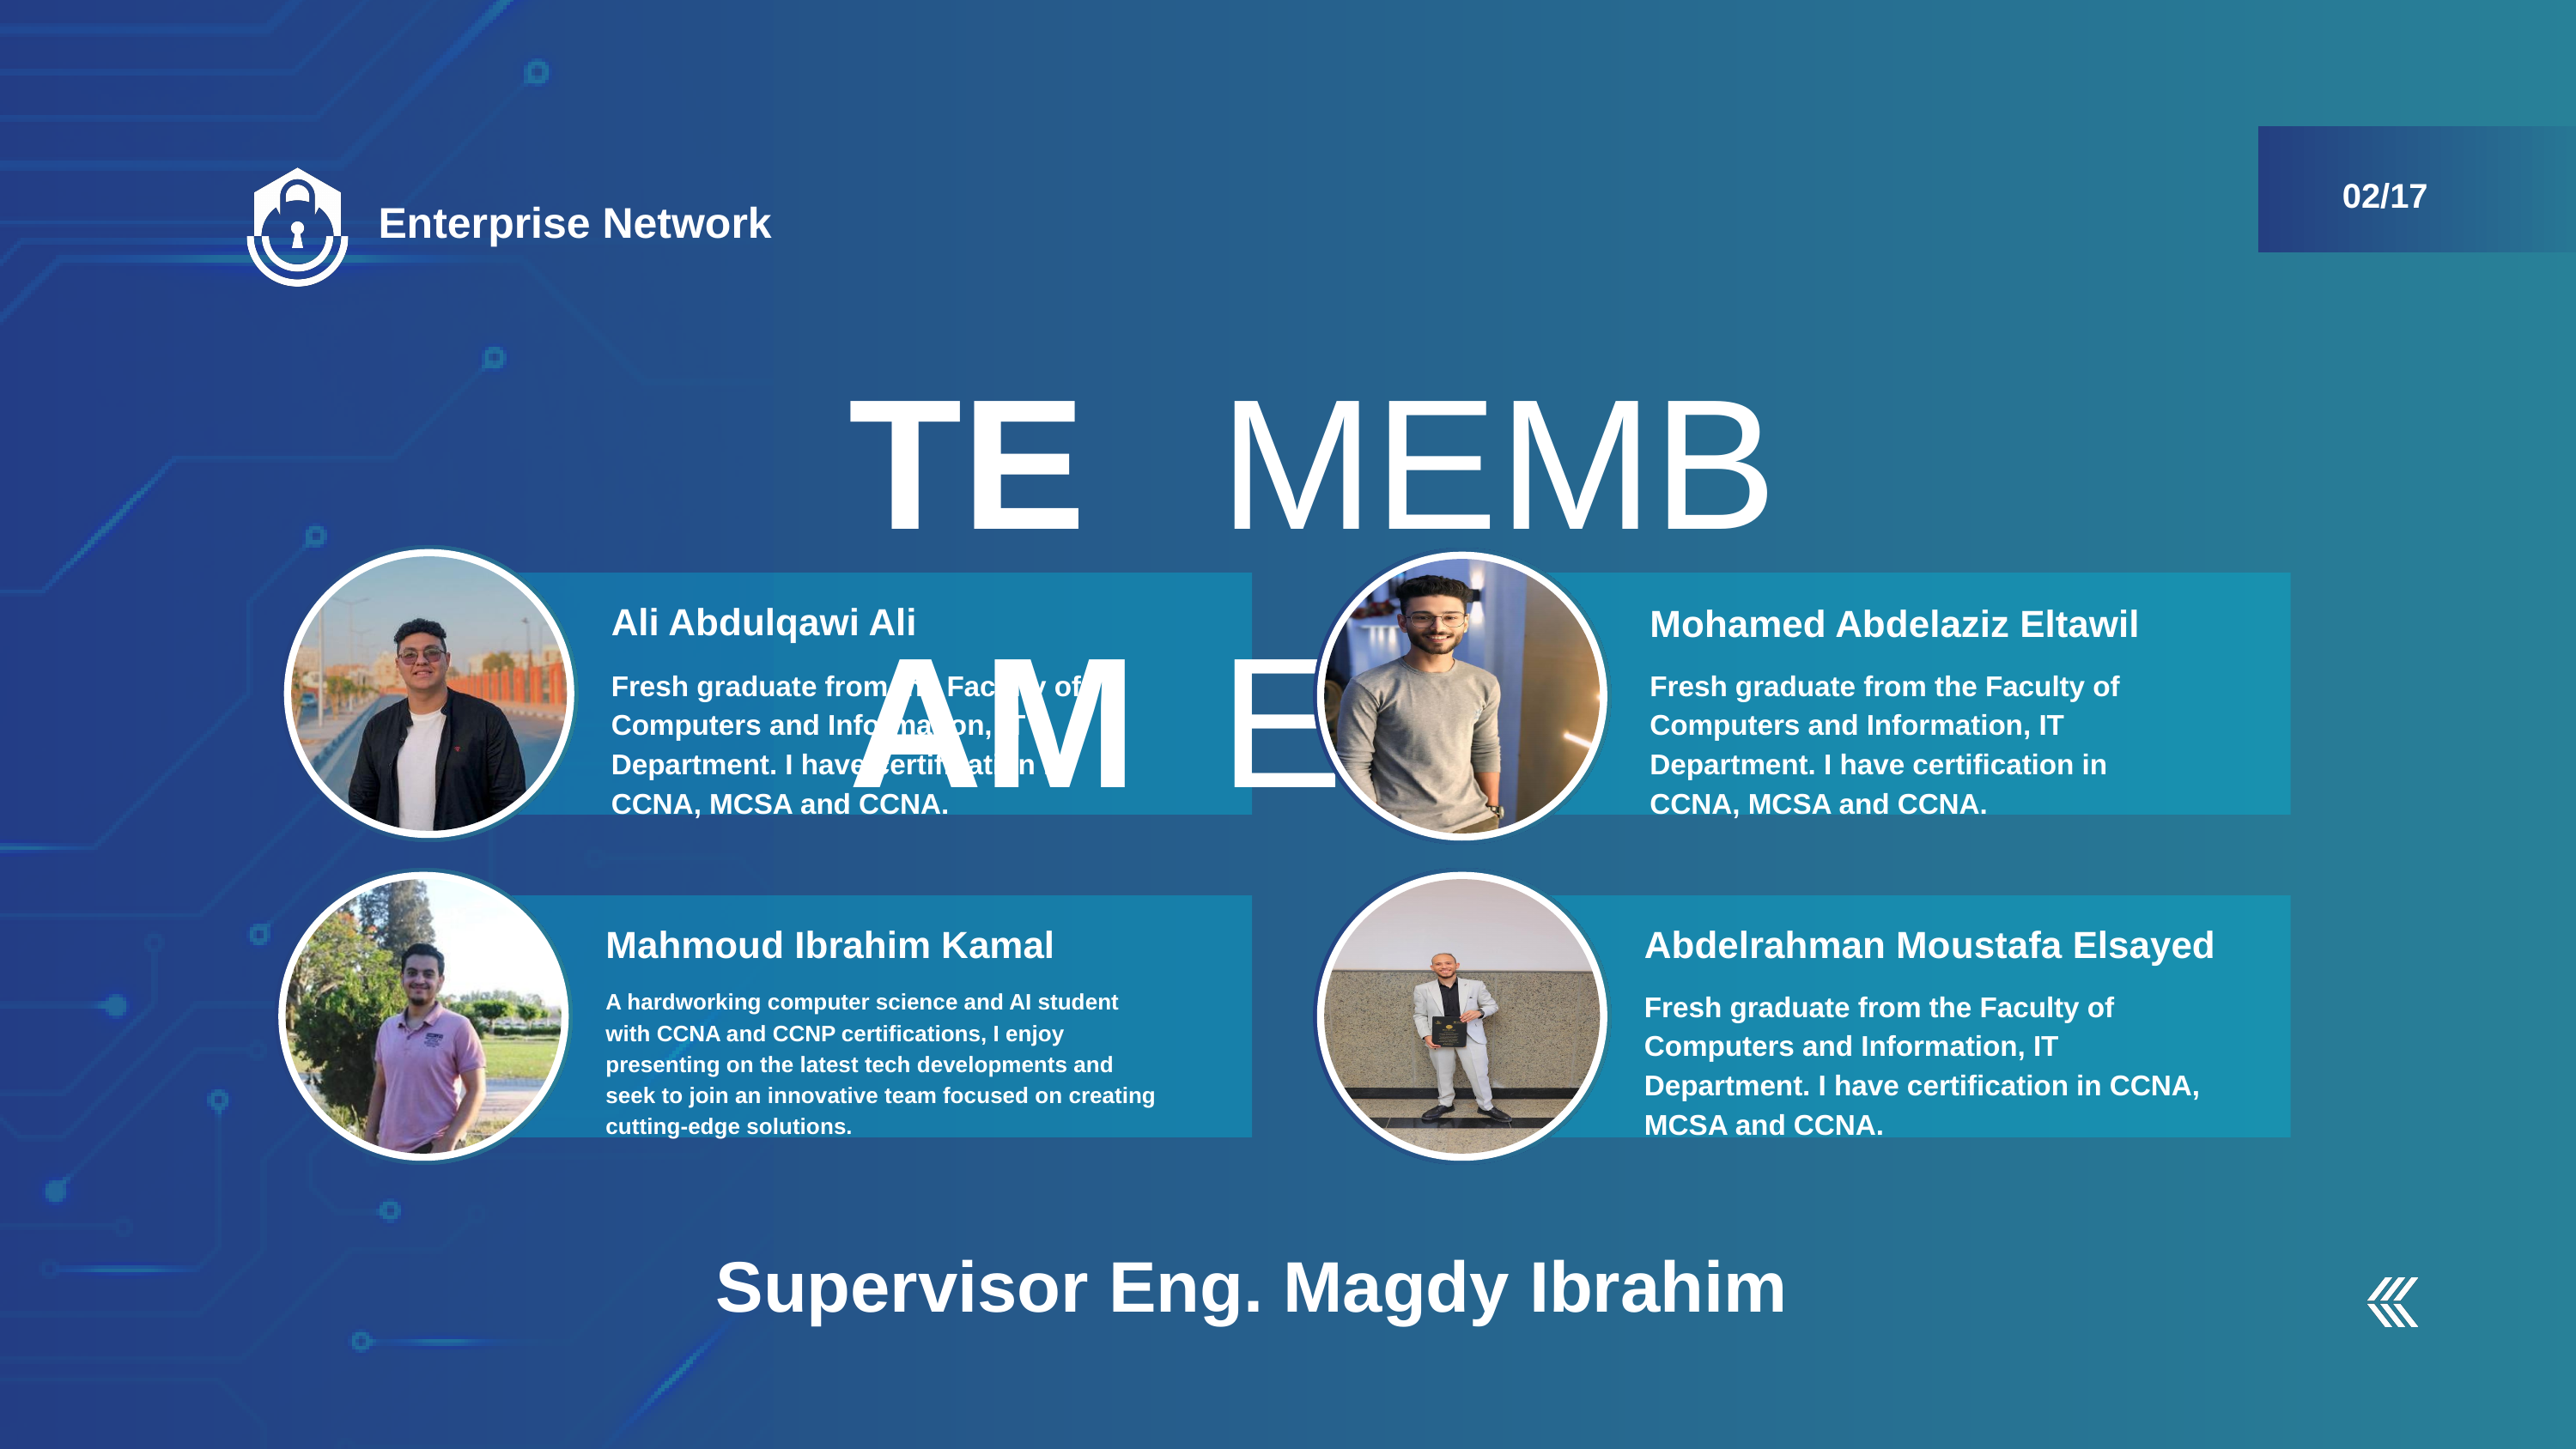

02/17
Enterprise Network
TEAM

MEMBERS

Ali Abdulqawi Ali
Mohamed Abdelaziz Eltawil
Fresh graduate from the Faculty of Computers and Information, IT Department. I have certification in CCNA, MCSA and CCNA.
Fresh graduate from the Faculty of Computers and Information, IT Department. I have certification in CCNA, MCSA and CCNA.

Mahmoud Ibrahim Kamal
Abdelrahman Moustafa Elsayed
A hardworking computer science and AI student with CCNA and CCNP certifications, I enjoy presenting on the latest tech developments and seek to join an innovative team focused on creating cutting-edge solutions.
Fresh graduate from the Faculty of Computers and Information, IT Department. I have certification in CCNA, MCSA and CCNA.
Supervisor Eng. Magdy Ibrahim